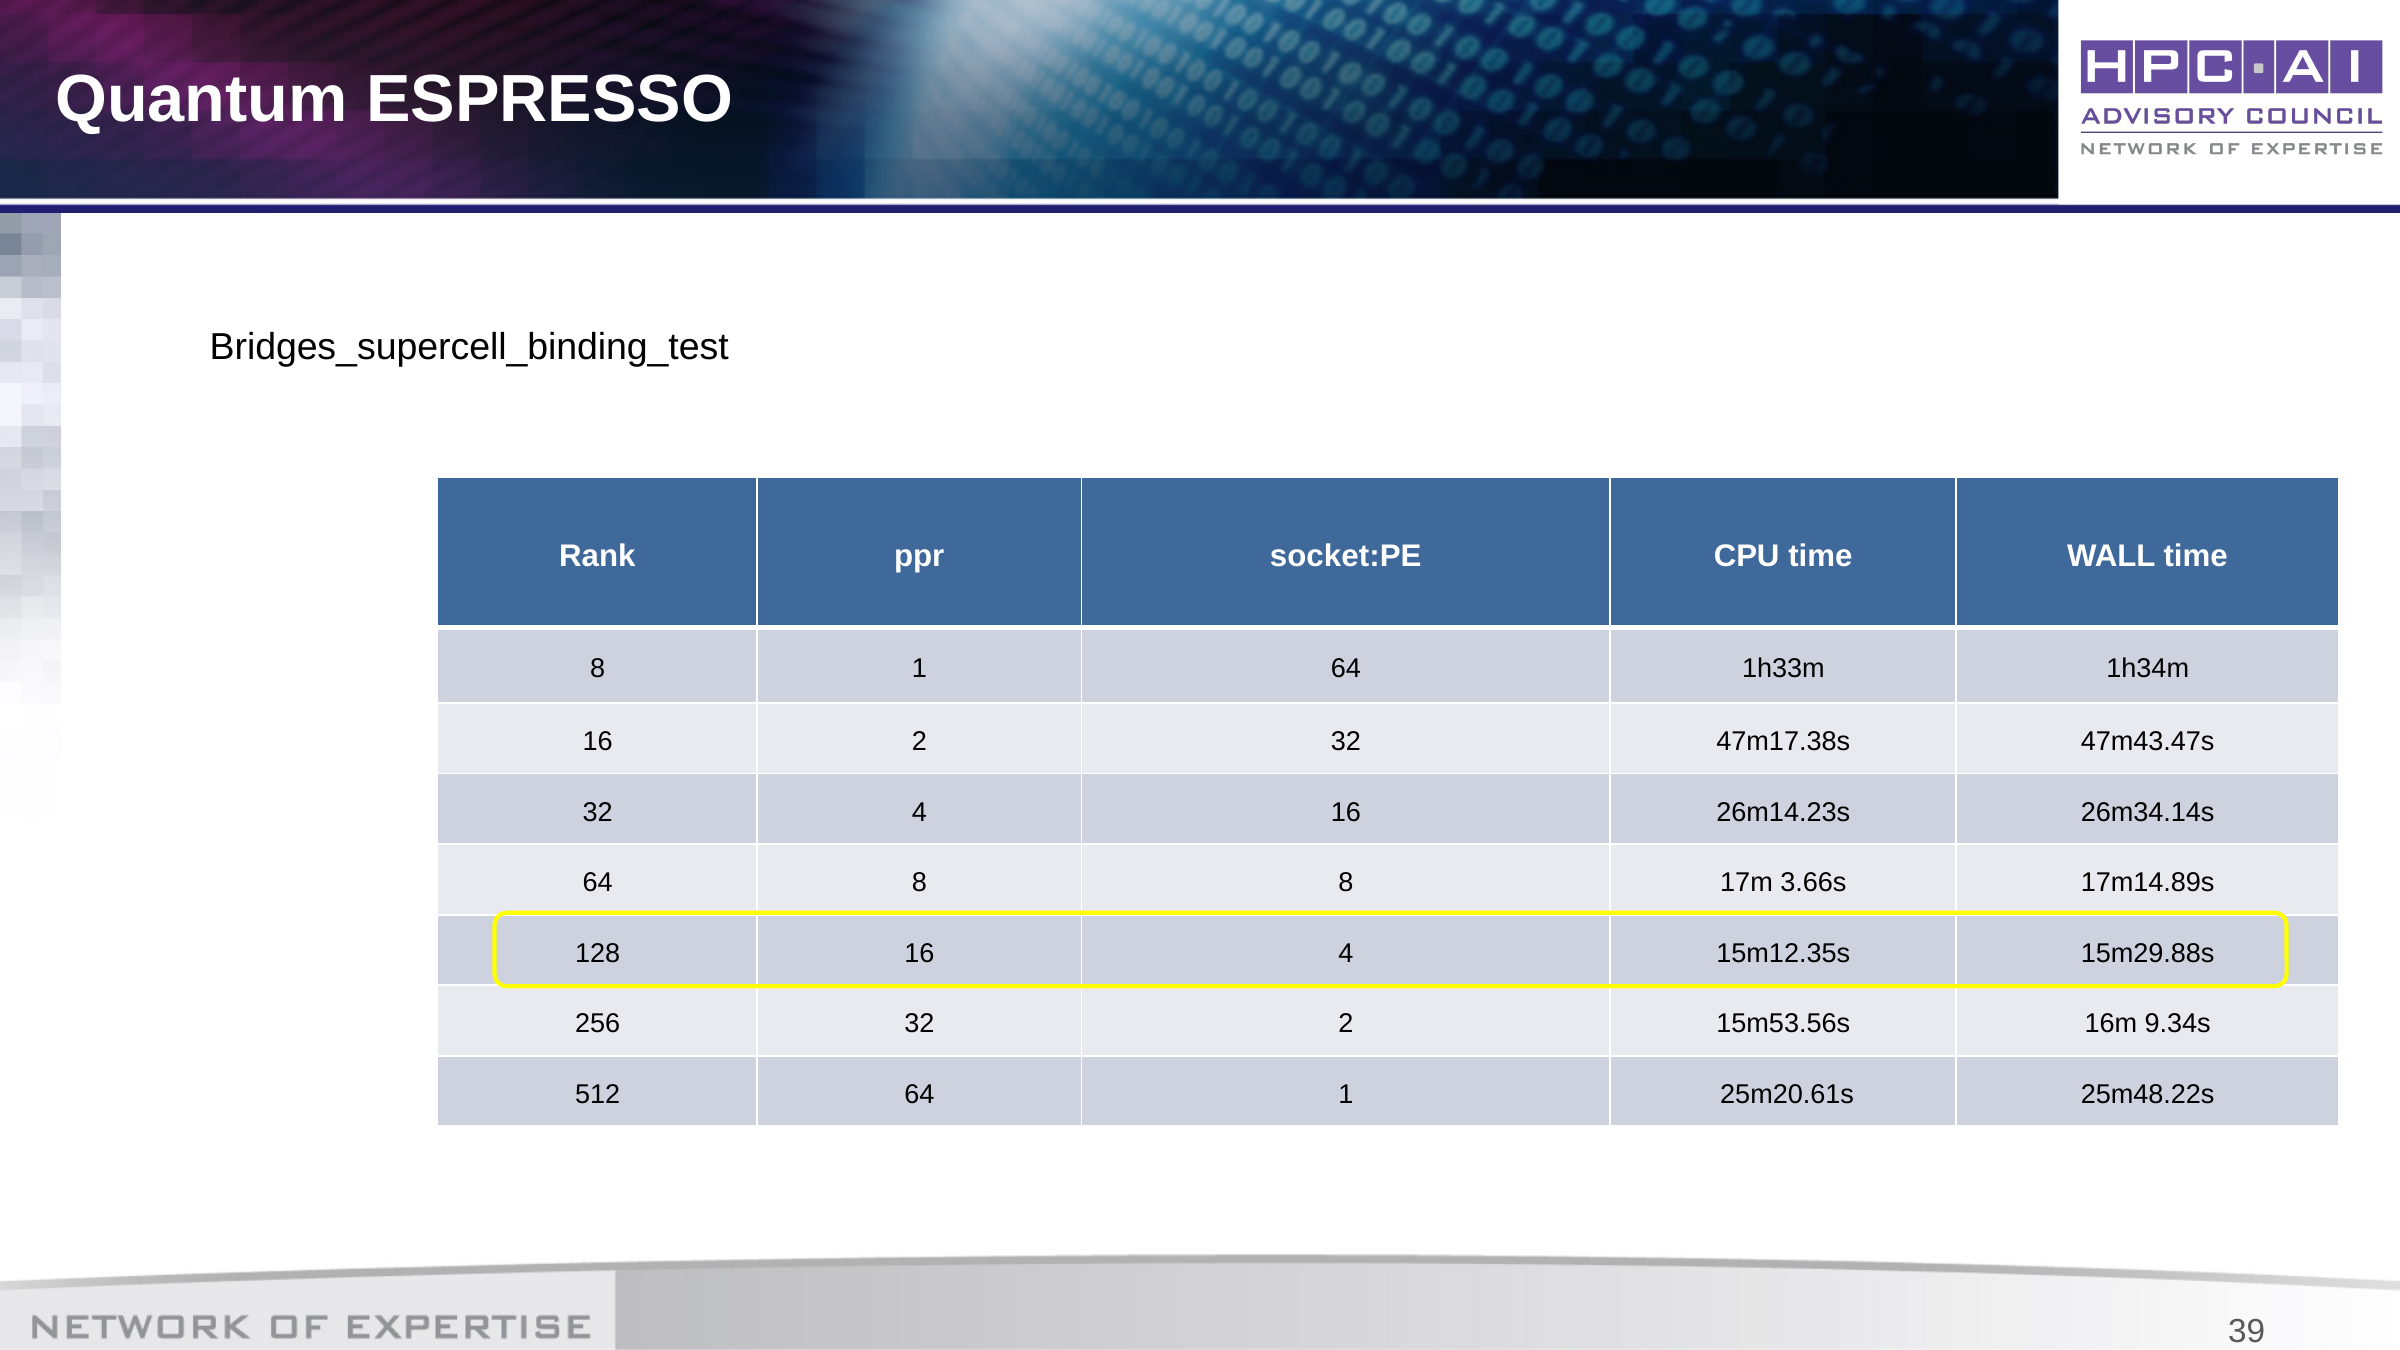

# Quantum ESPRESSO
Bridges_supercell_binding_test
| Rank | ppr | socket:PE | CPU time | WALL time |
| --- | --- | --- | --- | --- |
| 8 | 1 | 64 | 1h33m | 1h34m |
| 16 | 2 | 32 | 47m17.38s | 47m43.47s |
| 32 | 4 | 16 | 26m14.23s | 26m34.14s |
| 64 | 8 | 8 | 17m 3.66s | 17m14.89s |
| 128 | 16 | 4 | 15m12.35s | 15m29.88s |
| 256 | 32 | 2 | 15m53.56s | 16m 9.34s |
| 512 | 64 | 1 | 25m20.61s | 25m48.22s |